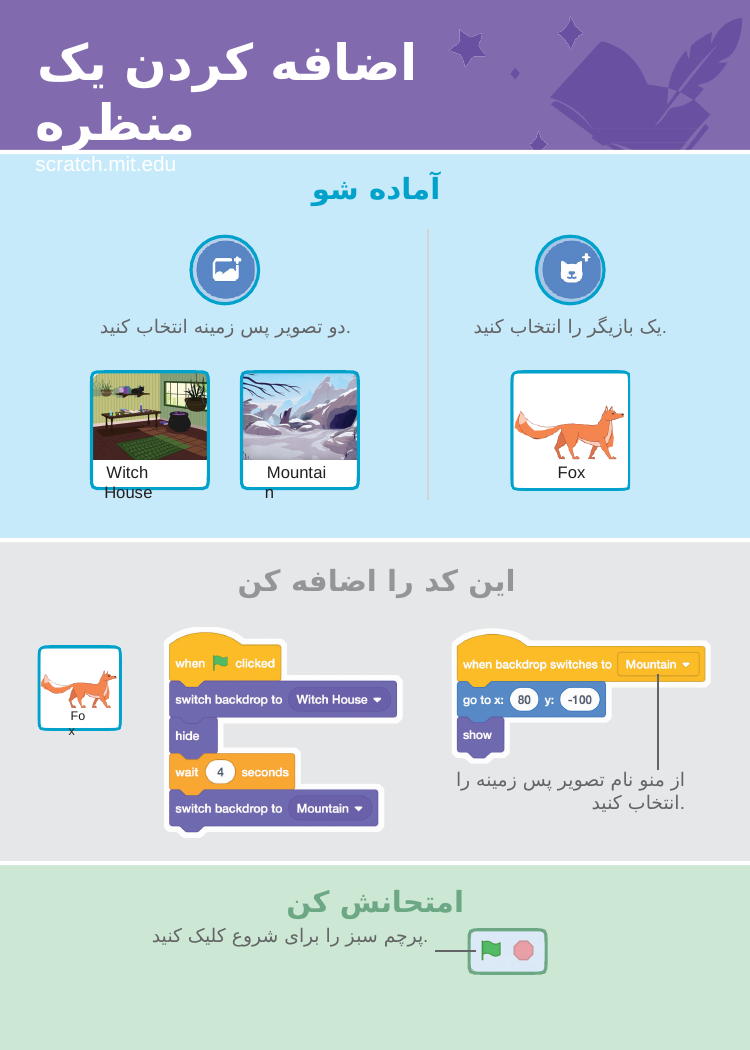

# اضافه کردن یک منظره scratch.mit.edu

آماده شو

دو تصویر پس زمینه انتخاب کنید.
یک بازیگر را انتخاب کنید.

Witch House
Mountain
Fox

این کد را اضافه کن

Fox
از منو نام تصویر پس زمینه را انتخاب کنید.

امتحانش کن
پرچم سبز را برای شروع کلیک کنید.